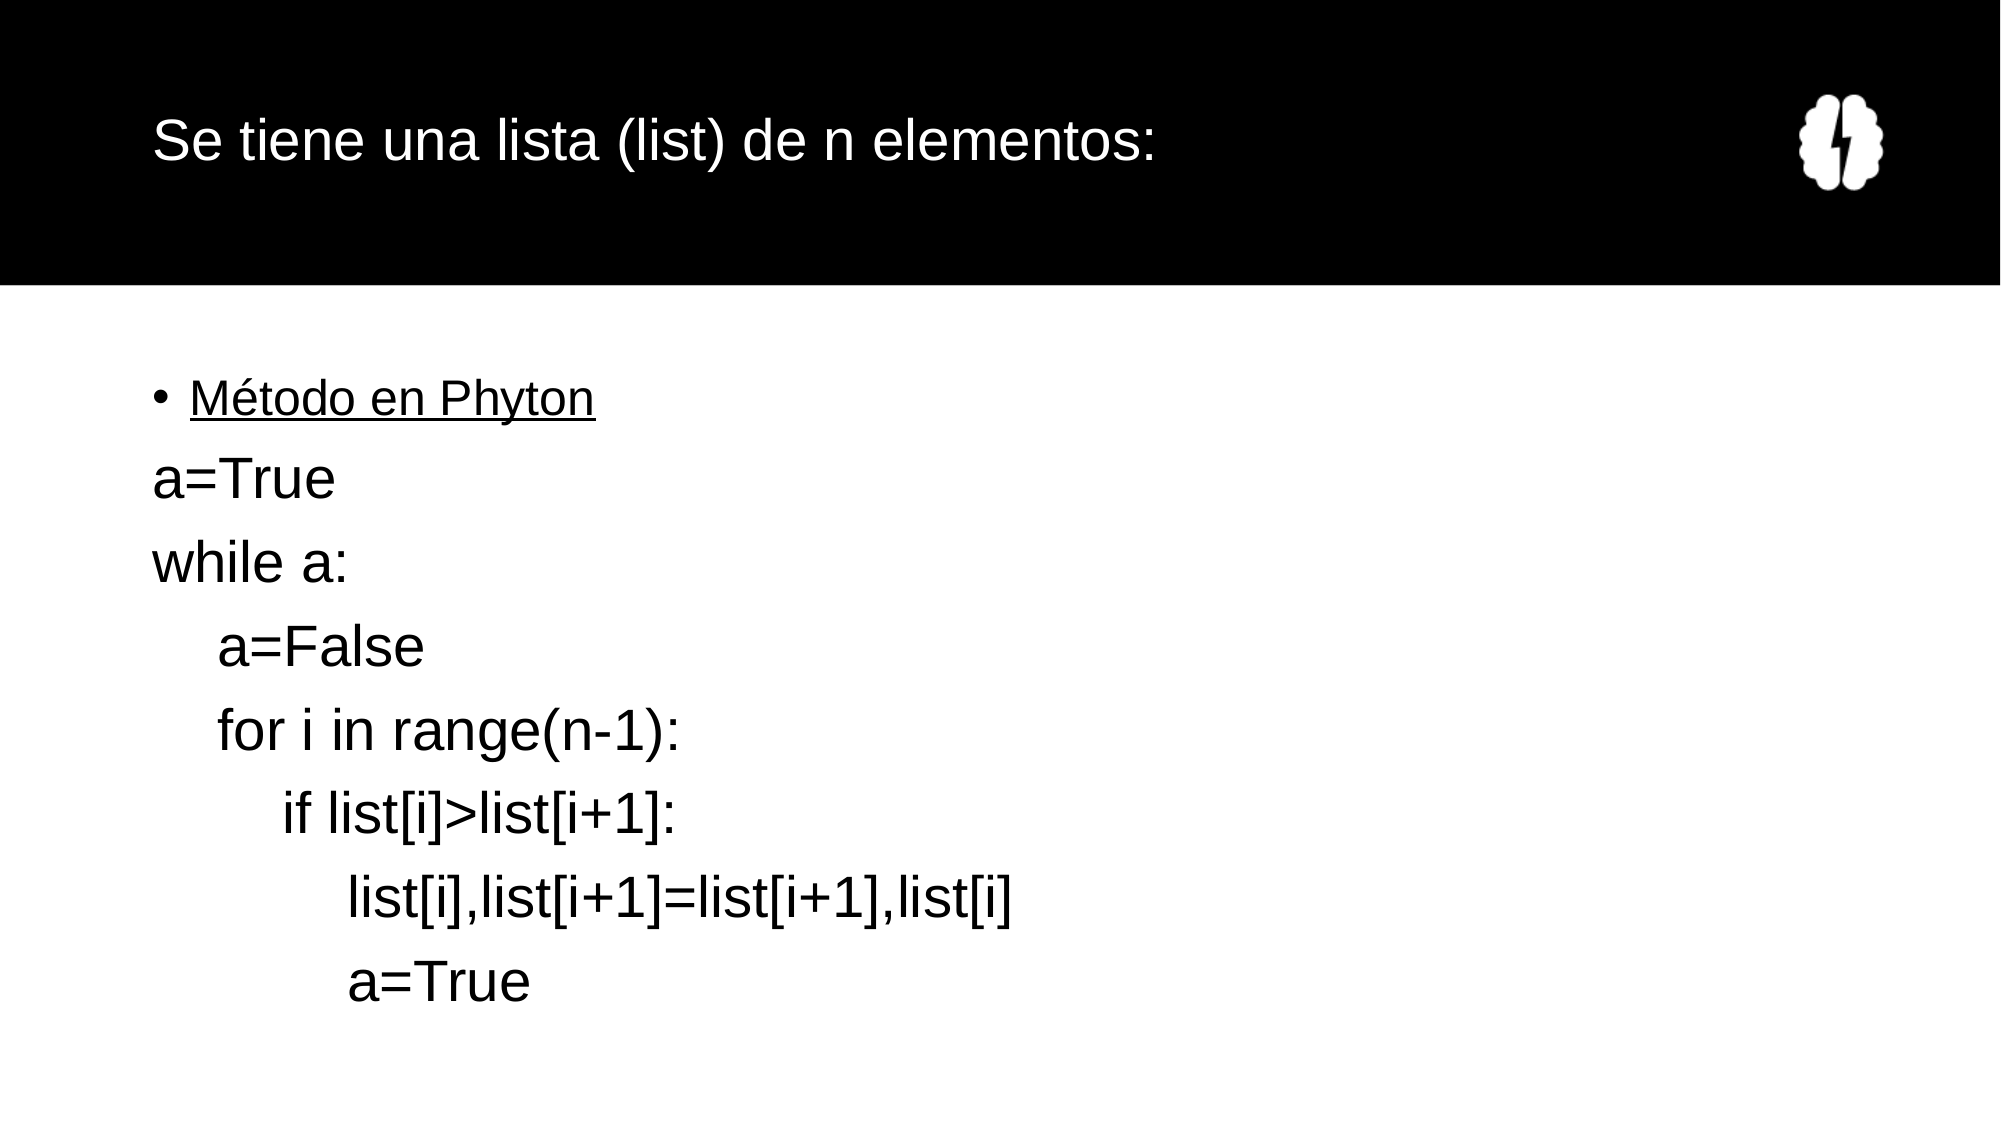

# Se tiene una lista (list) de n elementos:
Método en Phyton
a=True
while a:
    a=False
    for i in range(n-1):
        if list[i]>list[i+1]:
            list[i],list[i+1]=list[i+1],list[i]
            a=True